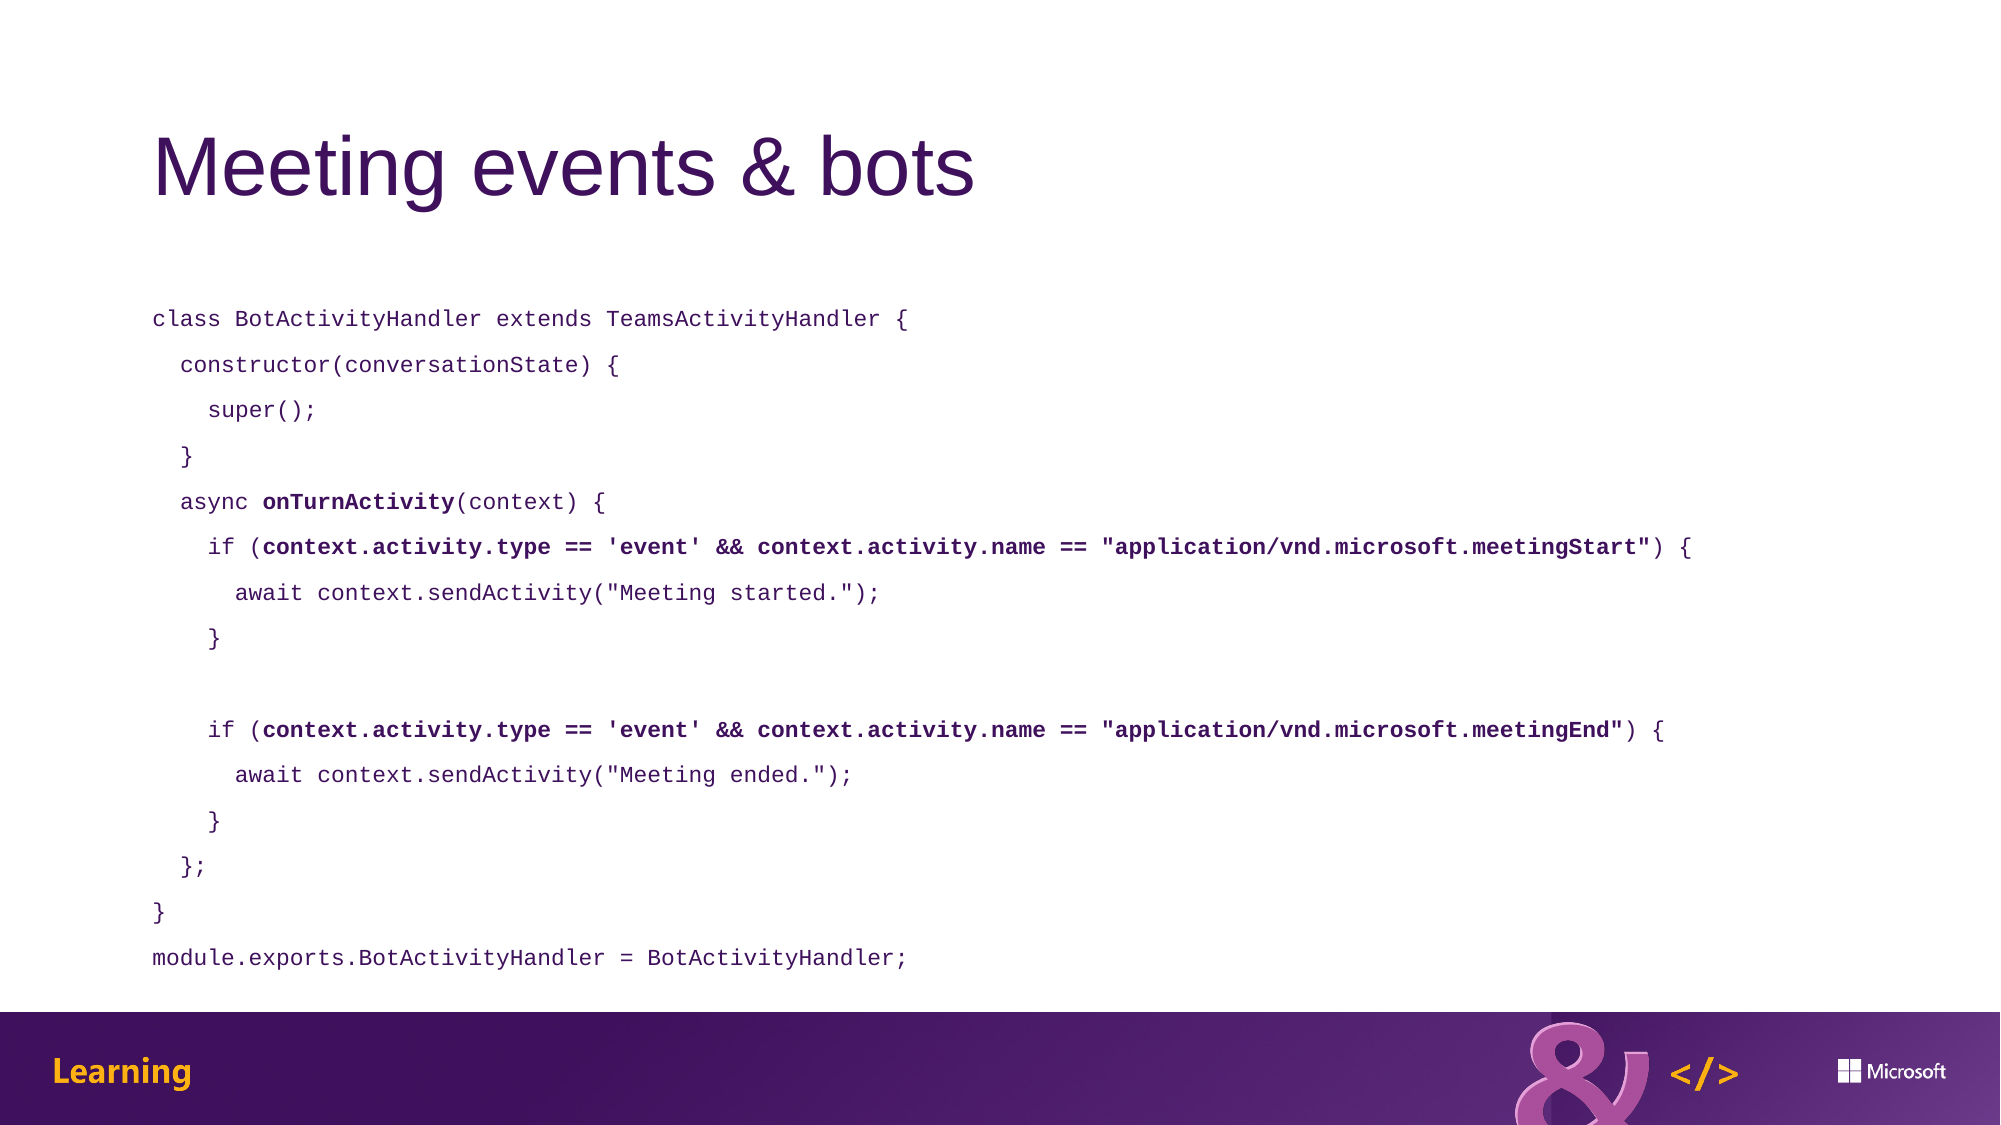

# Meeting events & bots
class BotActivityHandler extends TeamsActivityHandler {
  constructor(conversationState) {
    super();
  }
  async onTurnActivity(context) {
    if (context.activity.type == 'event' && context.activity.name == "application/vnd.microsoft.meetingStart") {
      await context.sendActivity("Meeting started.");
    }

    if (context.activity.type == 'event' && context.activity.name == "application/vnd.microsoft.meetingEnd") {
      await context.sendActivity("Meeting ended.");
    }
  };
}
module.exports.BotActivityHandler = BotActivityHandler;